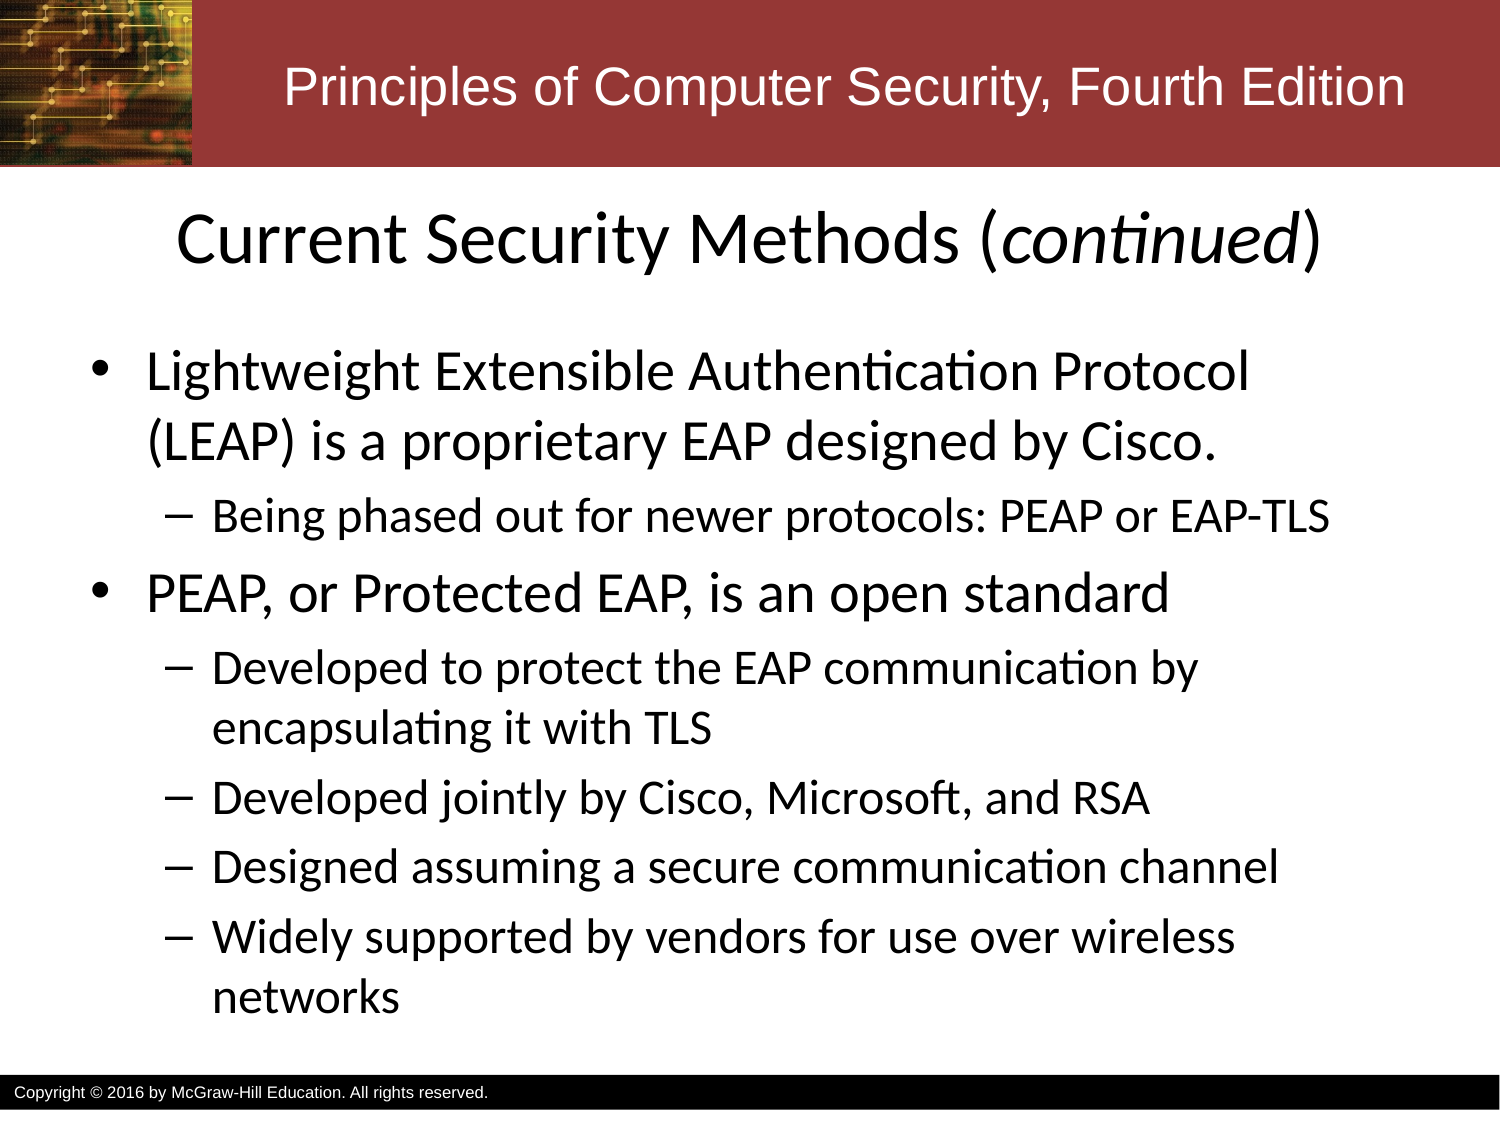

# Current Security Methods (continued)
Lightweight Extensible Authentication Protocol (LEAP) is a proprietary EAP designed by Cisco.
Being phased out for newer protocols: PEAP or EAP-TLS
PEAP, or Protected EAP, is an open standard
Developed to protect the EAP communication by encapsulating it with TLS
Developed jointly by Cisco, Microsoft, and RSA
Designed assuming a secure communication channel
Widely supported by vendors for use over wireless networks